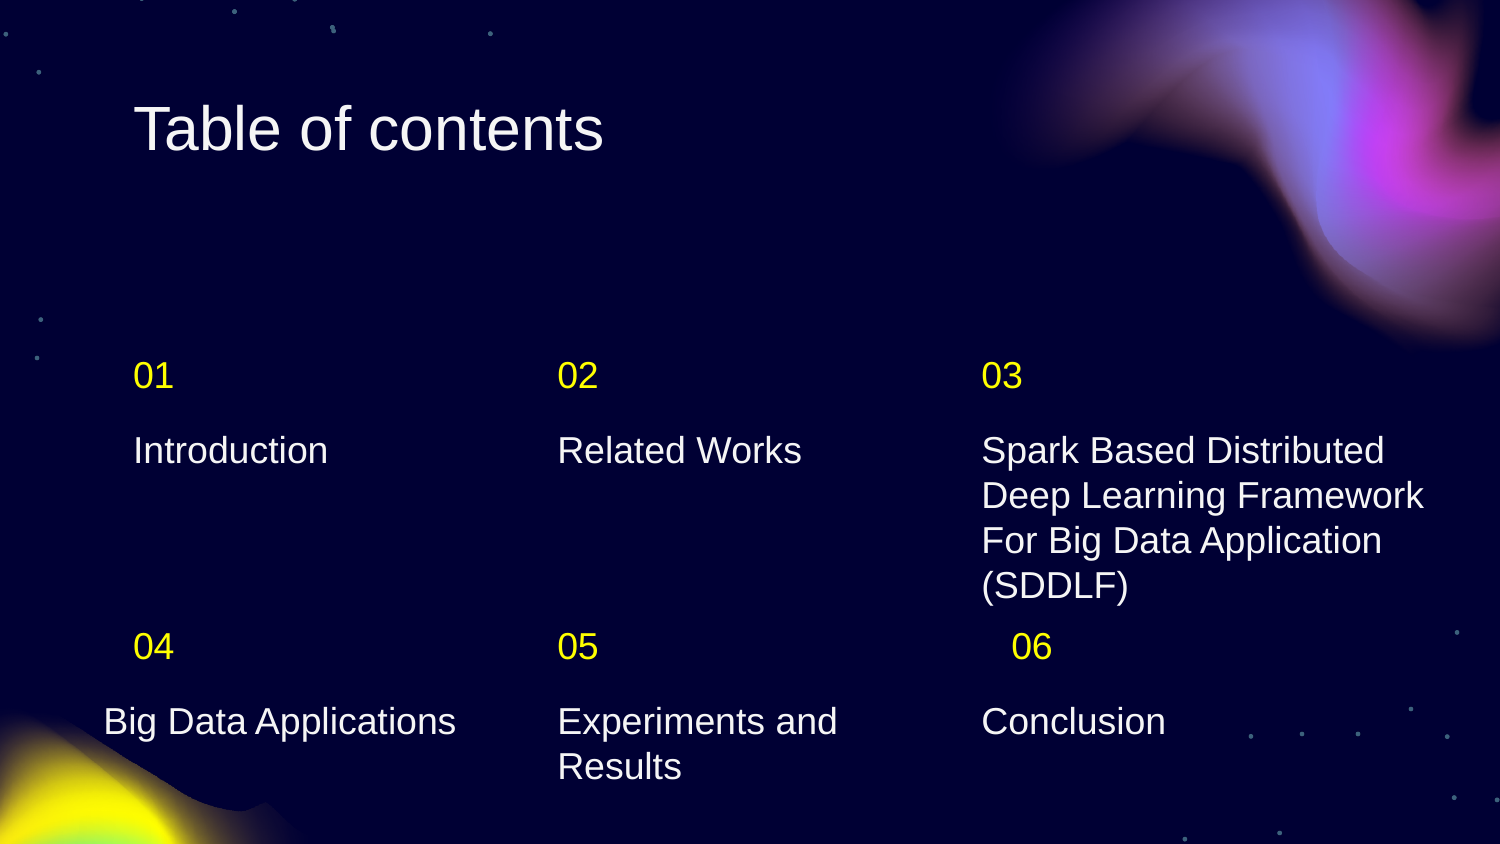

# Table of contents
01
02
03
Introduction
Related Works
Spark Based Distributed Deep Learning Framework For Big Data Application  (SDDLF)

04
05
06
Big Data Applications
Experiments and Results
Conclusion